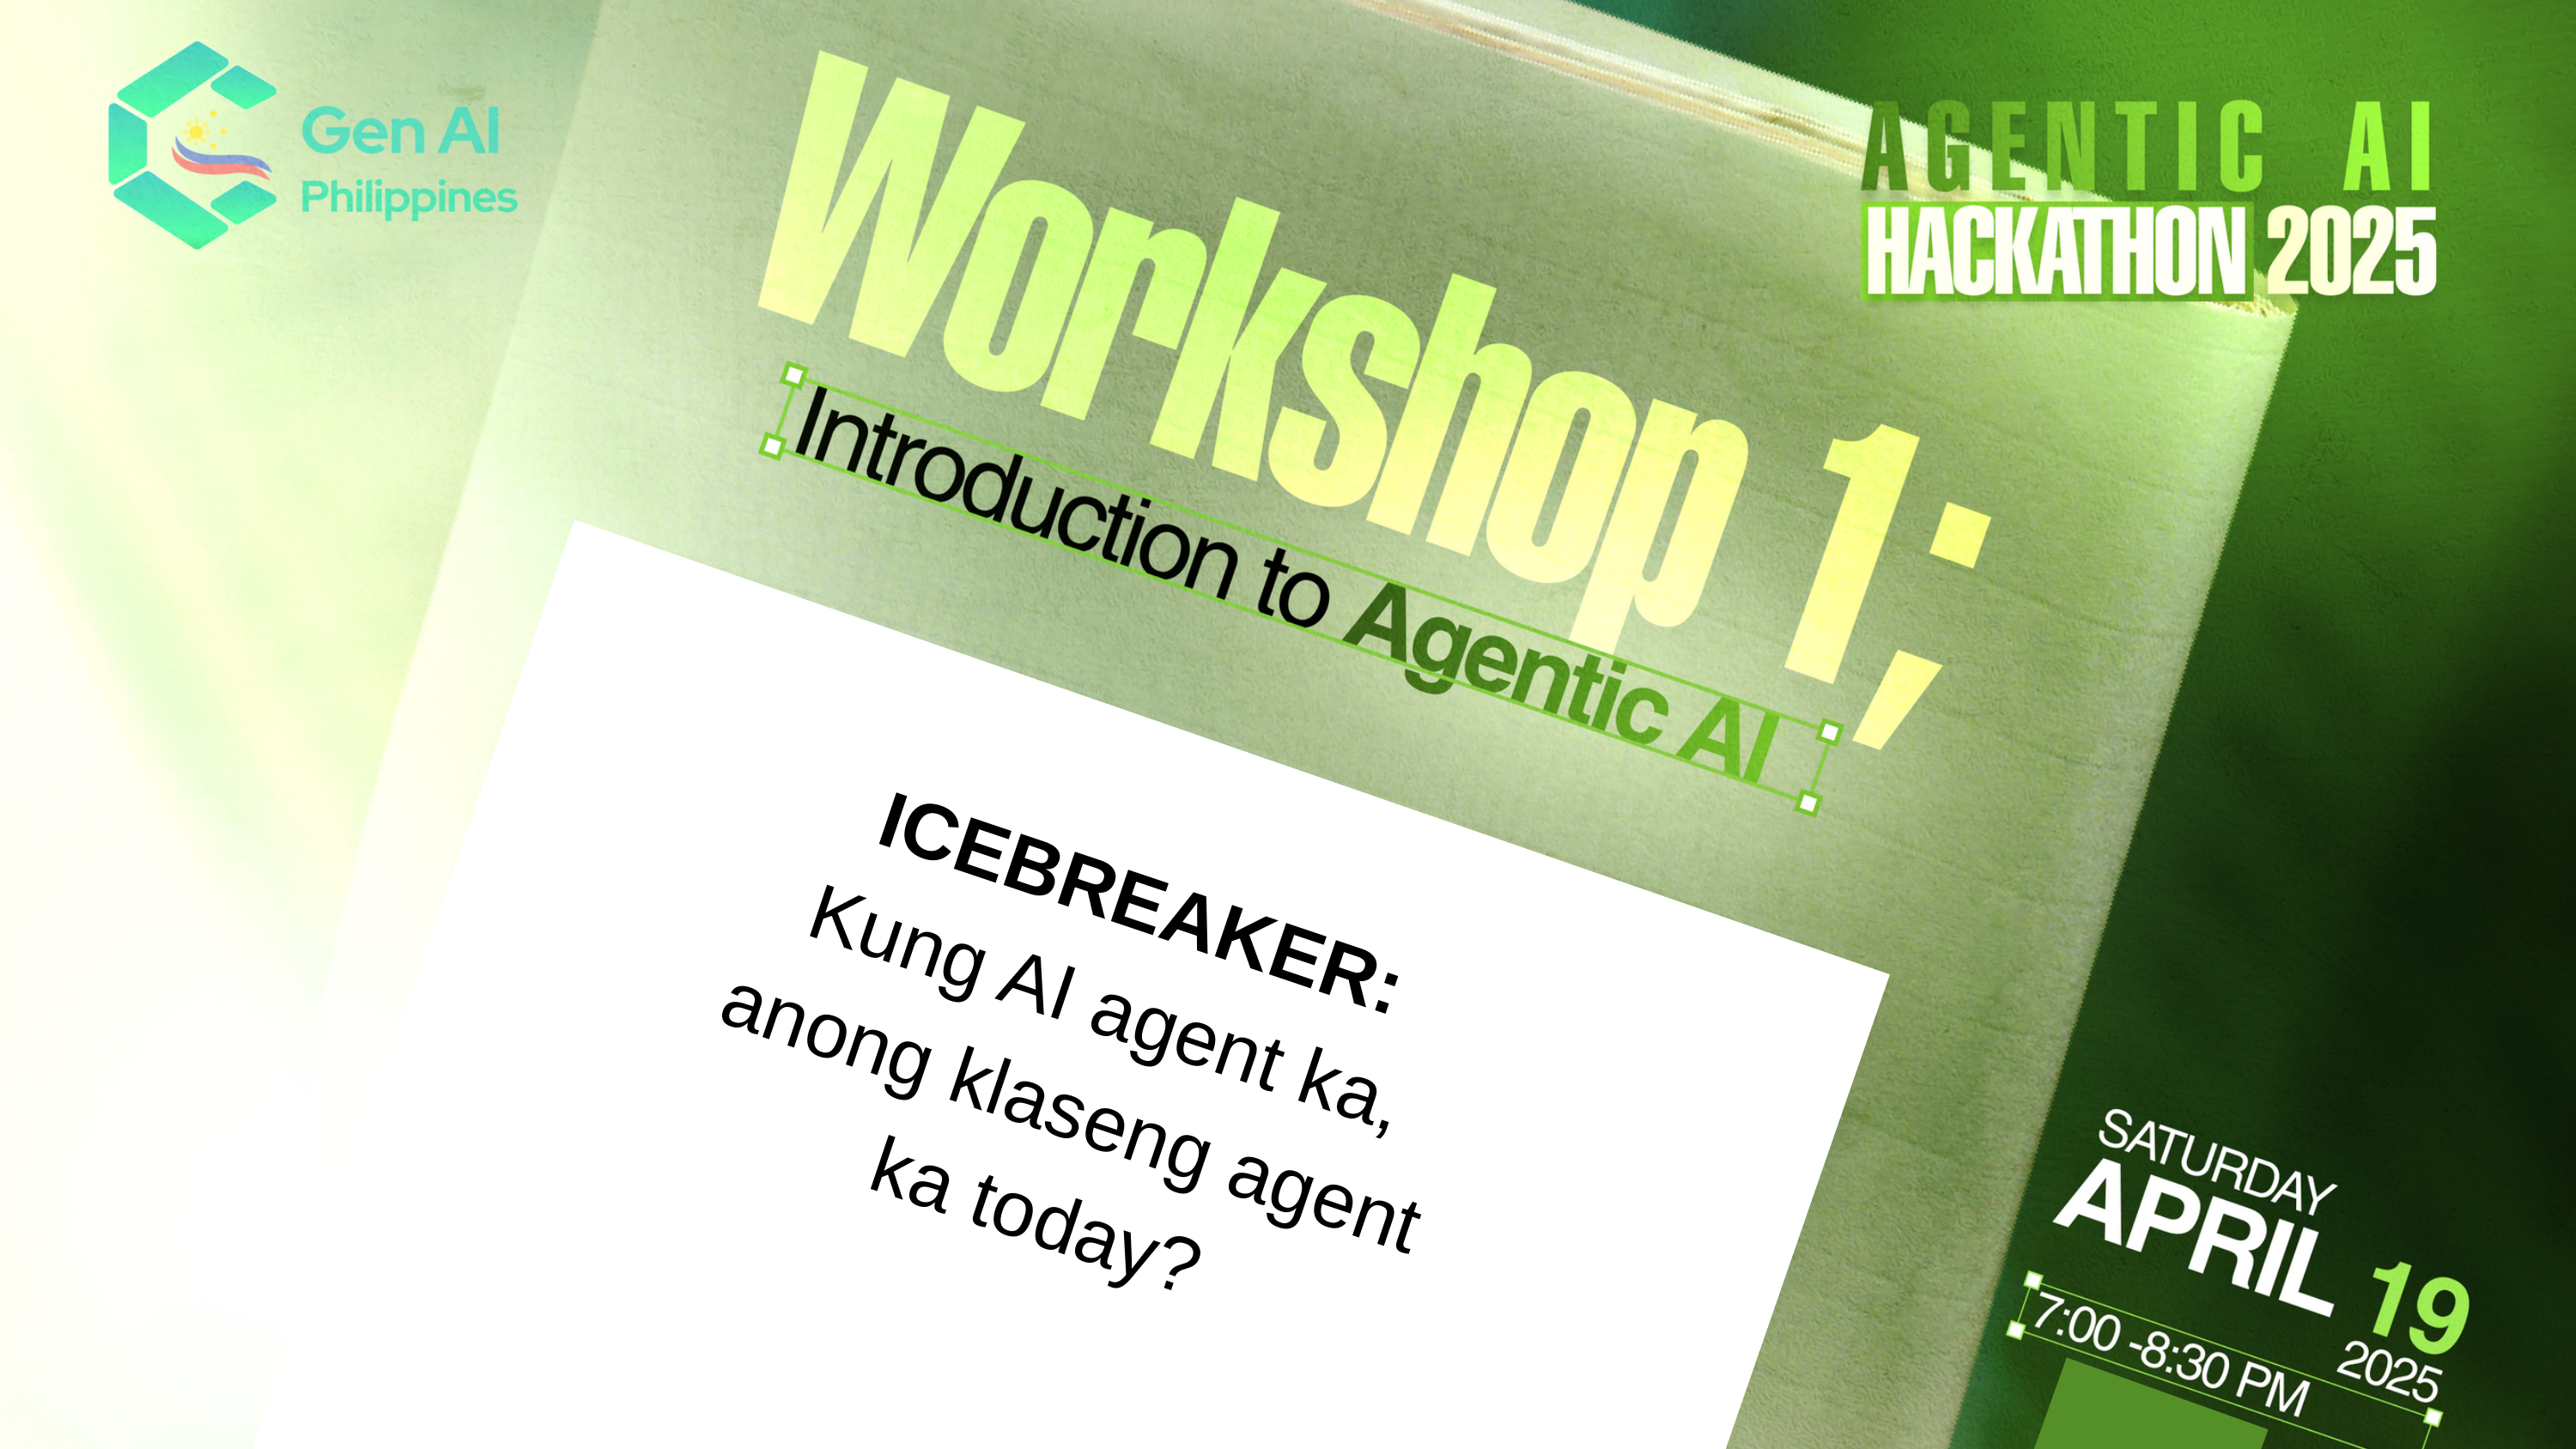

ICEBREAKER:
Kung AI agent ka, anong klaseng agent ka today?